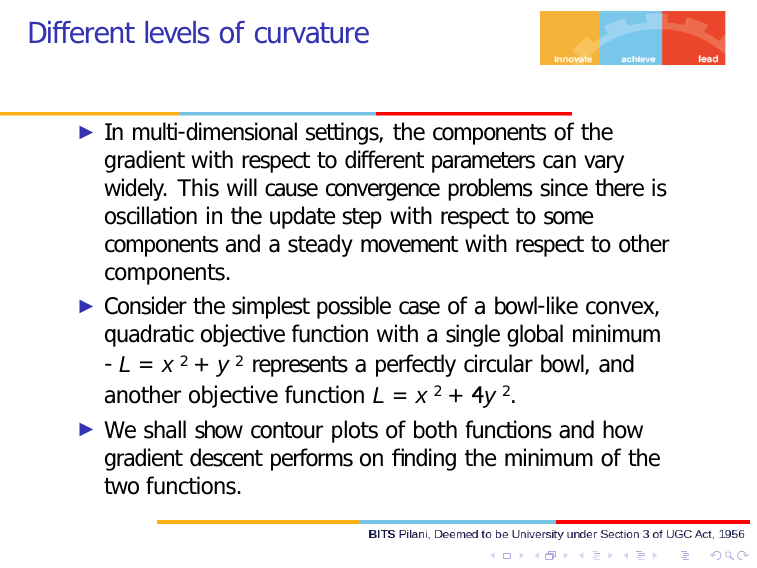

# Different levels of curvature
In multi-dimensional settings, the components of the gradient with respect to different parameters can vary widely. This will cause convergence problems since there is oscillation in the update step with respect to some components and a steady movement with respect to other components.
Consider the simplest possible case of a bowl-like convex, quadratic objective function with a single global minimum - L = x 2 + y 2 represents a perfectly circular bowl, and another objective function L = x 2 + 4y 2.
We shall show contour plots of both functions and how gradient descent performs on finding the minimum of the two functions.